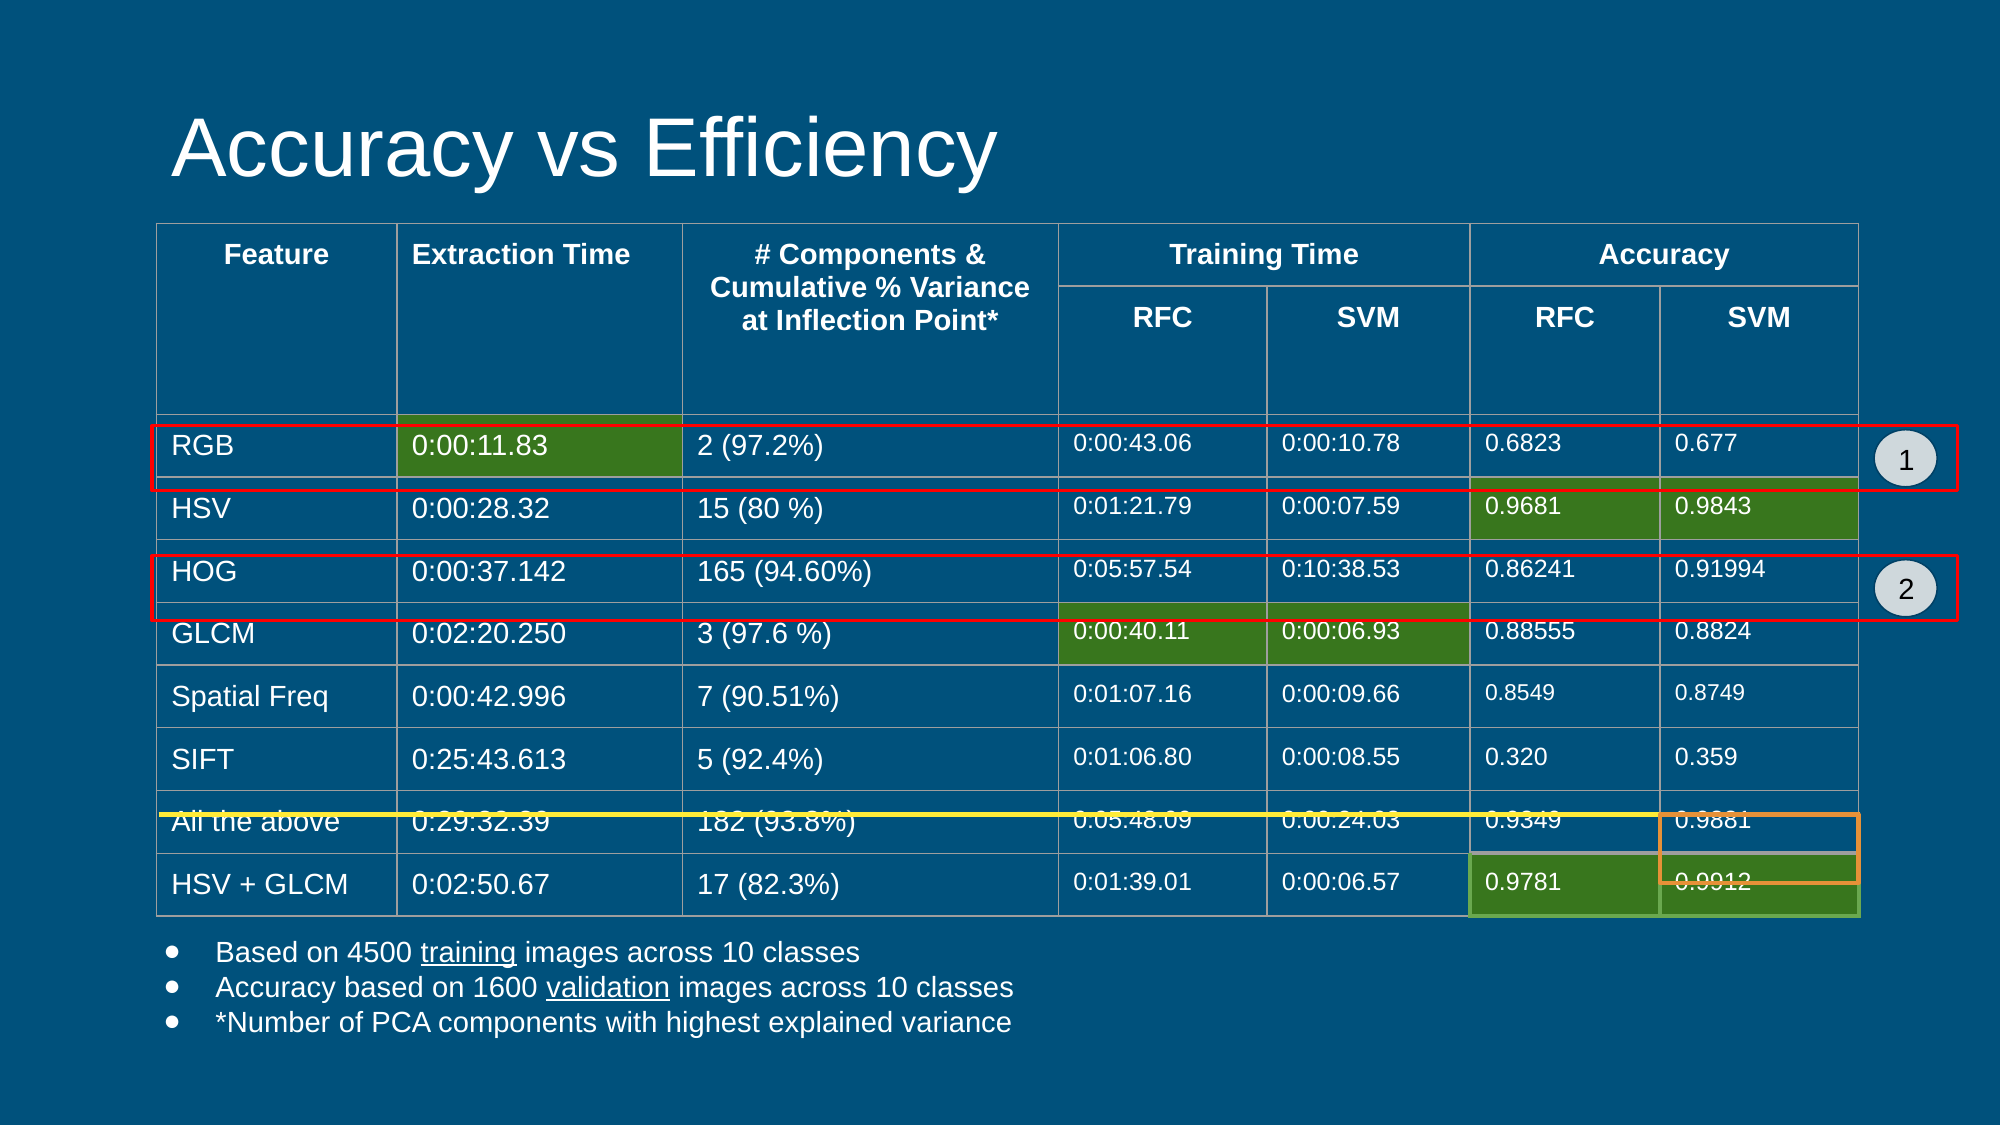

# Accuracy vs Efficiency
| Feature | Extraction Time | # Components & Cumulative % Variance at Inflection Point\* | Training Time |  | Accuracy |  |
| --- | --- | --- | --- | --- | --- | --- |
|  |  |  | RFC | SVM | RFC | SVM |
| RGB | 0:00:11.83 | 2 (97.2%) | 0:00:43.06 | 0:00:10.78 | 0.6823 | 0.677 |
| HSV | 0:00:28.32 | 15 (80 %) | 0:01:21.79 | 0:00:07.59 | 0.9681 | 0.9843 |
| HOG | 0:00:37.142 | 165 (94.60%) | 0:05:57.54 | 0:10:38.53 | 0.86241 | 0.91994 |
| GLCM | 0:02:20.250 | 3 (97.6 %) | 0:00:40.11 | 0:00:06.93 | 0.88555 | 0.8824 |
| Spatial Freq | 0:00:42.996 | 7 (90.51%) | 0:01:07.16 | 0:00:09.66 | 0.8549 | 0.8749 |
| SIFT | 0:25:43.613 | 5 (92.4%) | 0:01:06.80 | 0:00:08.55 | 0.320 | 0.359 |
| All the above | 0:29:32.39 | 182 (93.8%) | 0:05:48.09 | 0:00:24.03 | 0.9349 | 0.9881 |
| HSV + GLCM | 0:02:50.67 | 17 (82.3%) | 0:01:39.01 | 0:00:06.57 | 0.9781 | 0.9912 |

1

2

Based on 4500 training images across 10 classes
Accuracy based on 1600 validation images across 10 classes
*Number of PCA components with highest explained variance